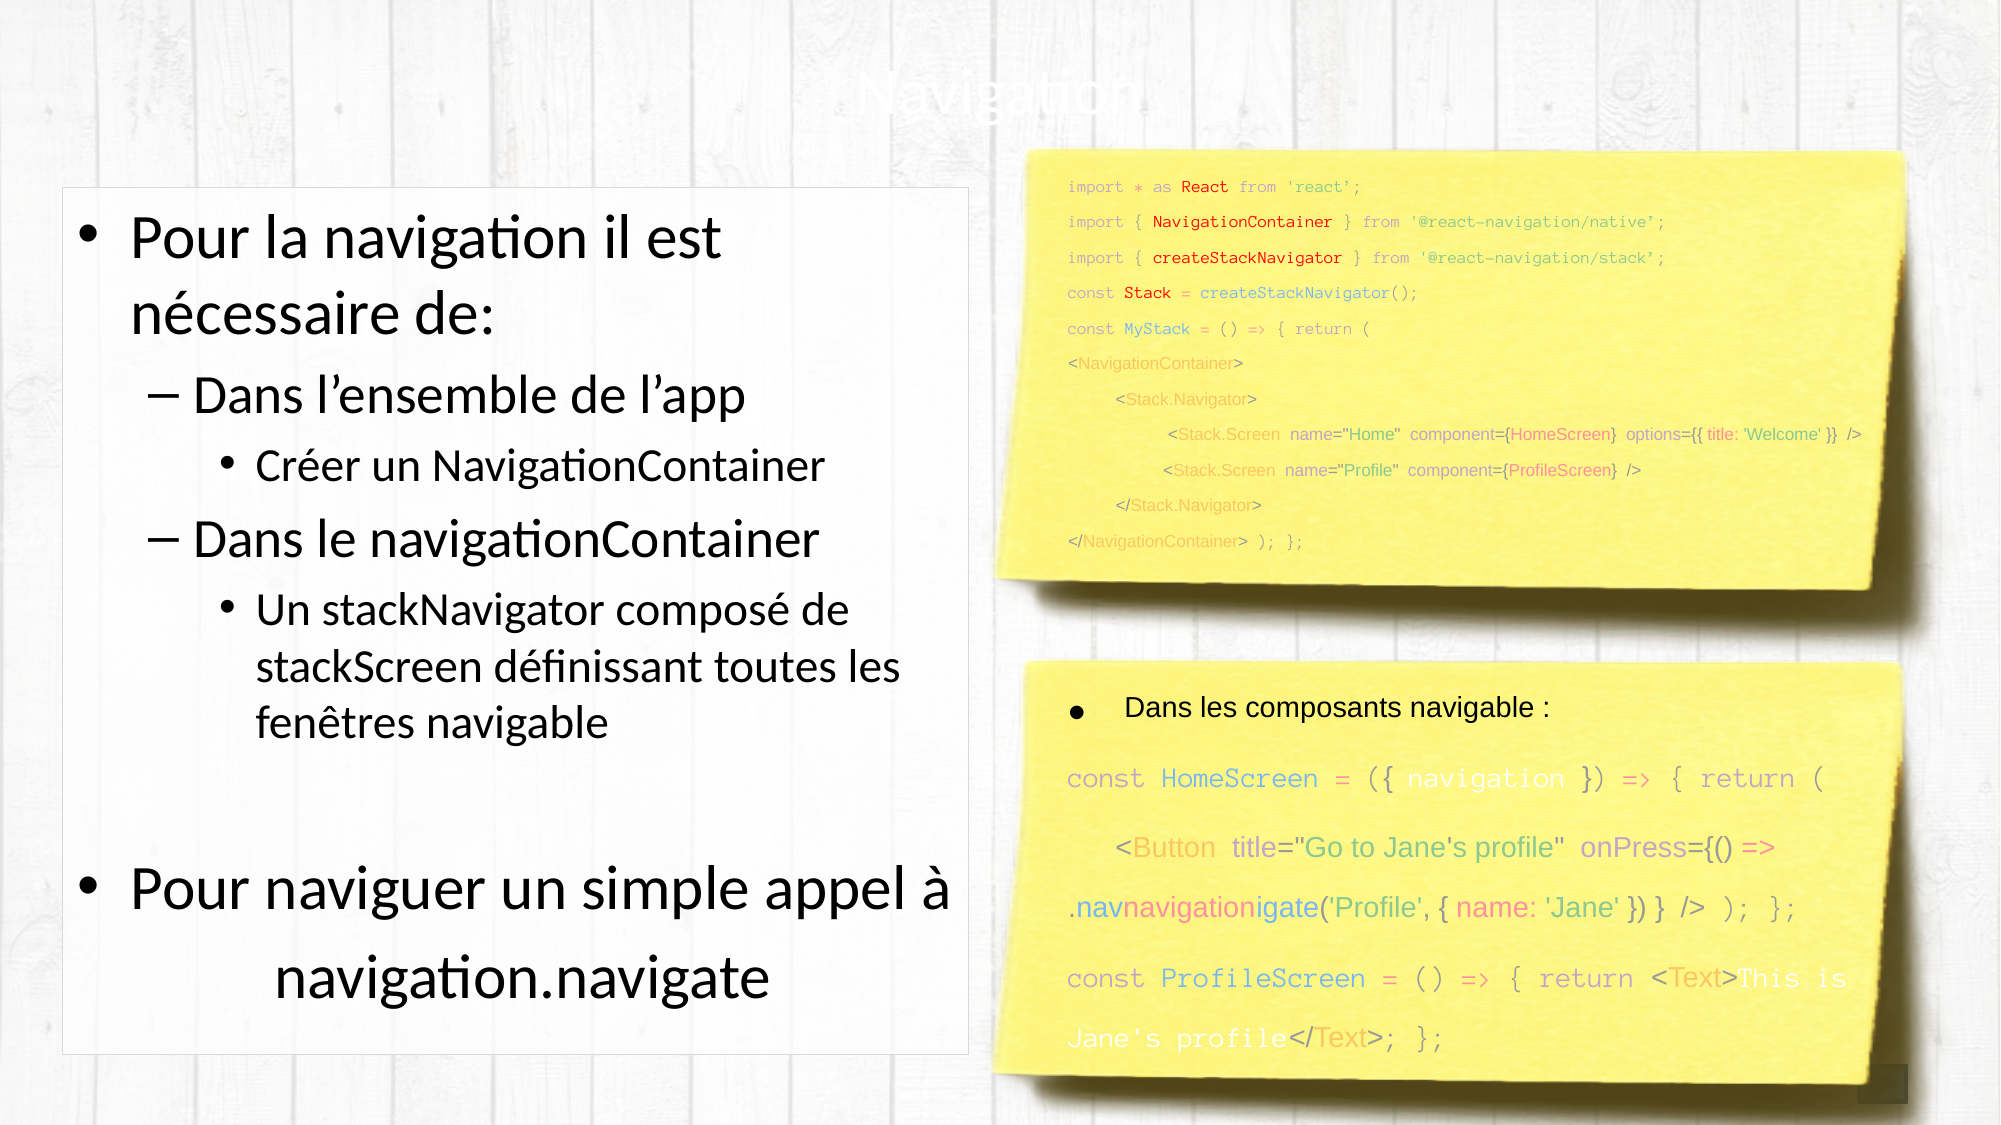

# Navigation
import * as React from 'react’;
import { NavigationContainer } from '@react-navigation/native’;
import { createStackNavigator } from '@react-navigation/stack’;
const Stack = createStackNavigator();
const MyStack = () => { return (
<NavigationContainer>
          <Stack.Navigator>
                     <Stack.Screen name="Home" component={HomeScreen} options={{ title: 'Welcome' }} />
                    <Stack.Screen name="Profile" component={ProfileScreen} />
     </Stack.Navigator>
</NavigationContainer> ); };
Pour la navigation il est nécessaire de:
Dans l’ensemble de l’app
Créer un NavigationContainer
Dans le navigationContainer
Un stackNavigator composé de stackScreen définissant toutes les fenêtres navigable

Pour naviguer un simple appel à
 navigation.navigate
Dans les composants navigable :
const HomeScreen = ({ navigation }) => { return (
   <Button title="Go to Jane's profile" onPress={() => 	.navnavigationigate('Profile', { name: 'Jane' }) } /> ); };
const ProfileScreen = () => { return <Text>This is Jane's profile</Text>; };